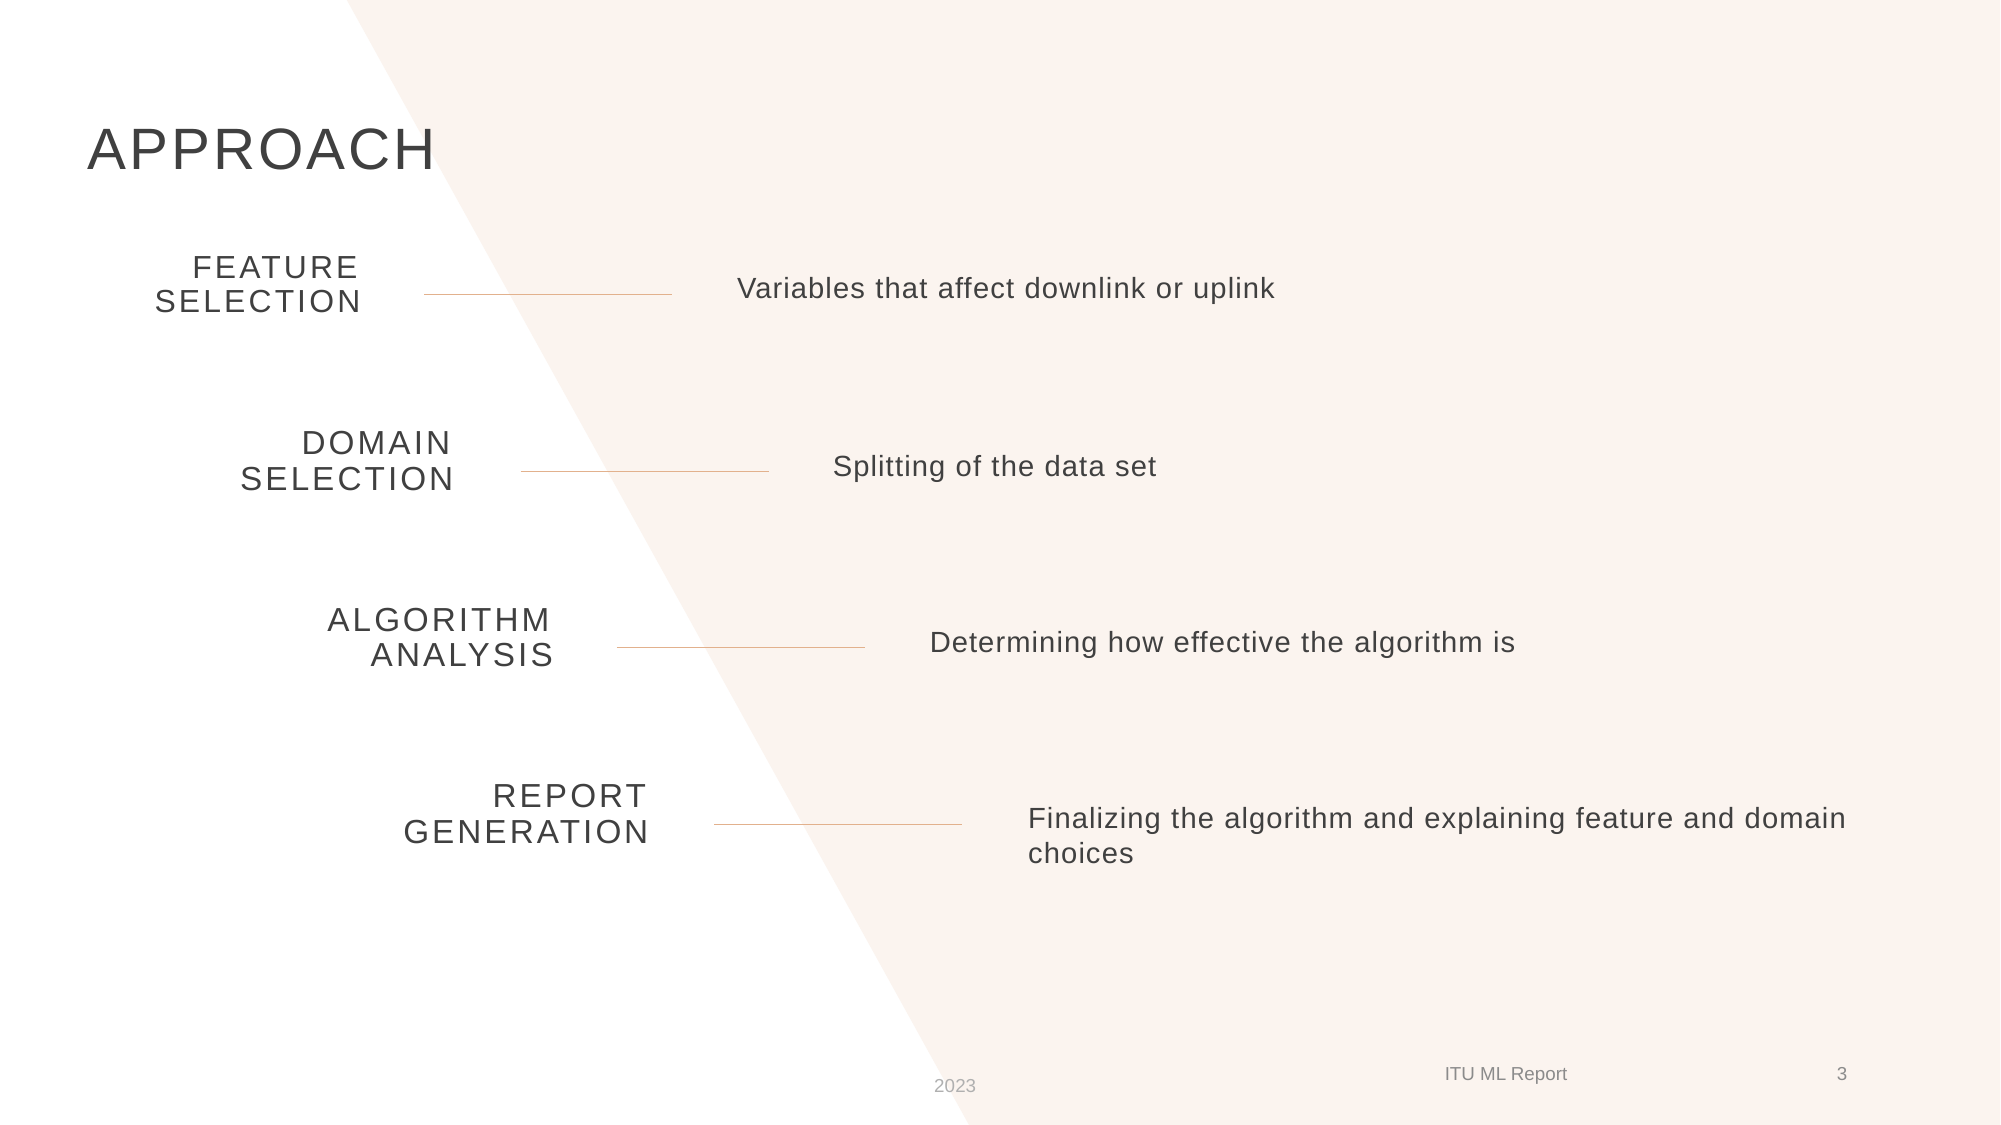

# Approach
Feature selection
Variables that affect downlink or uplink

Domain selection
Splitting of the data set

Algorithm analysis
Determining how effective the algorithm is

Report generation
Finalizing the algorithm and explaining feature and domain choices

ITU ML Report
3
2023